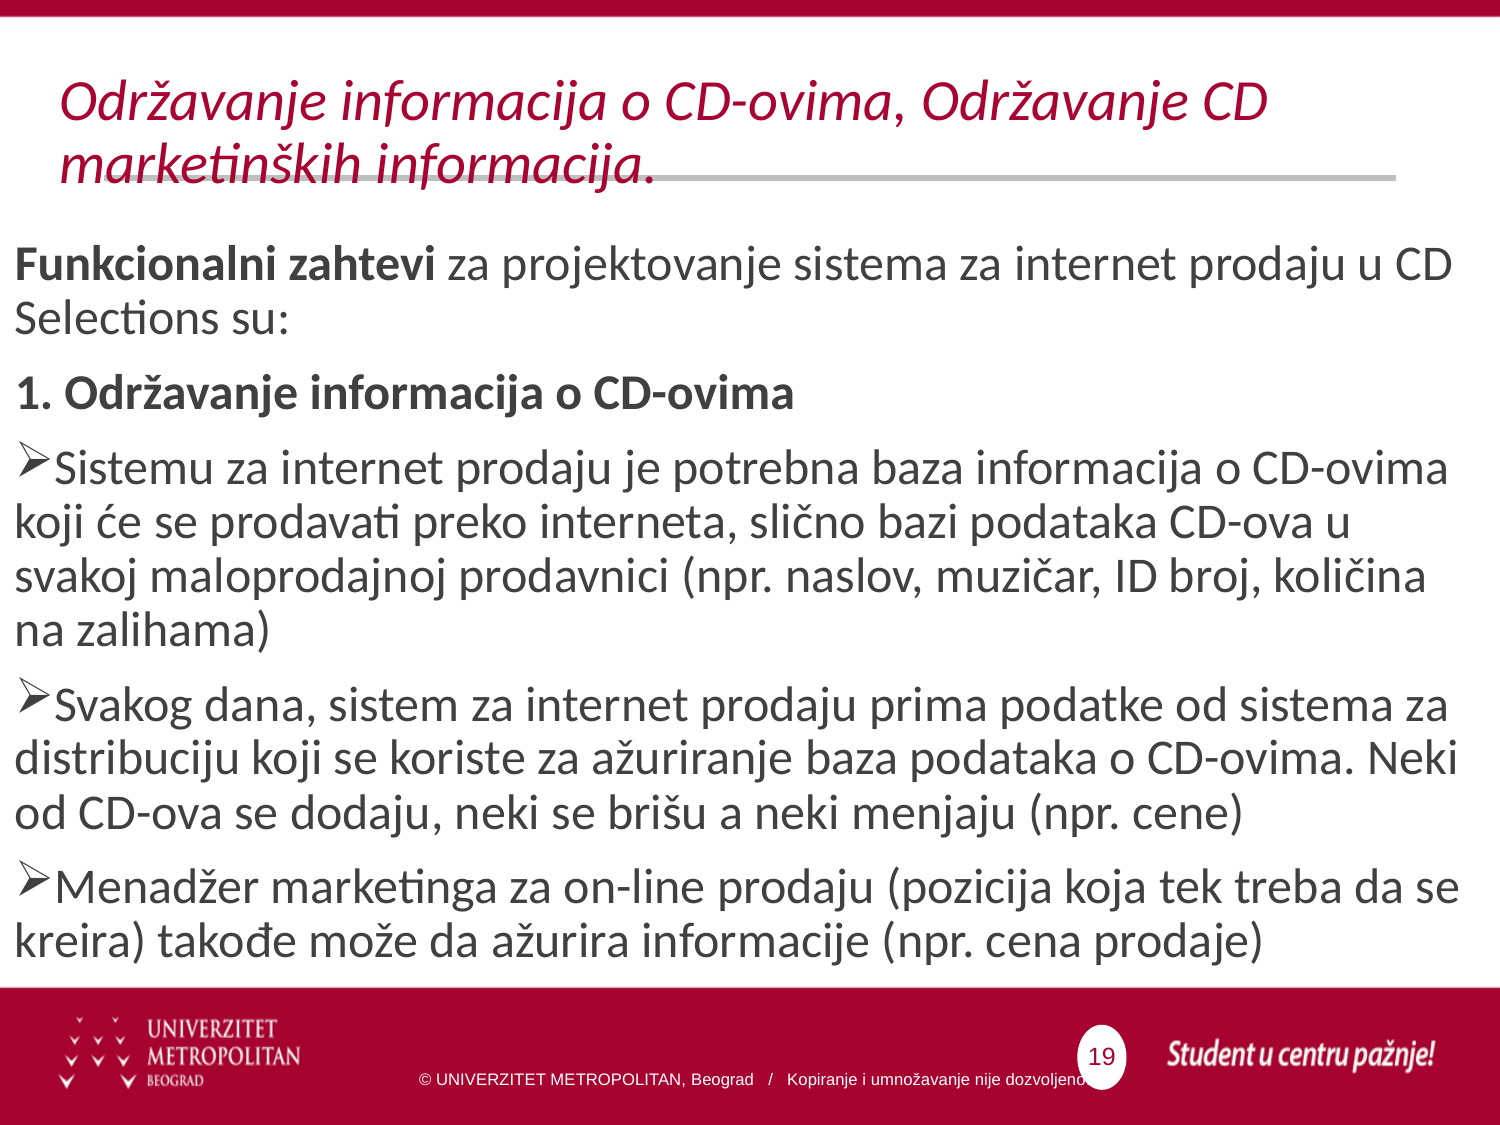

# Održavanje informacija o CD-ovima, Održavanje CD marketinških informacija.
Funkcionalni zahtevi za projektovanje sistema za internet prodaju u CD Selections su:
1. Održavanje informacija o CD-ovima
Sistemu za internet prodaju je potrebna baza informacija o CD-ovima koji će se prodavati preko interneta, slično bazi podataka CD-ova u svakoj maloprodajnoj prodavnici (npr. naslov, muzičar, ID broj, količina na zalihama)
Svakog dana, sistem za internet prodaju prima podatke od sistema za distribuciju koji se koriste za ažuriranje baza podataka o CD-ovima. Neki od CD-ova se dodaju, neki se brišu a neki menjaju (npr. cene)
Menadžer marketinga za on-line prodaju (pozicija koja tek treba da se kreira) takođe može da ažurira informacije (npr. cena prodaje)